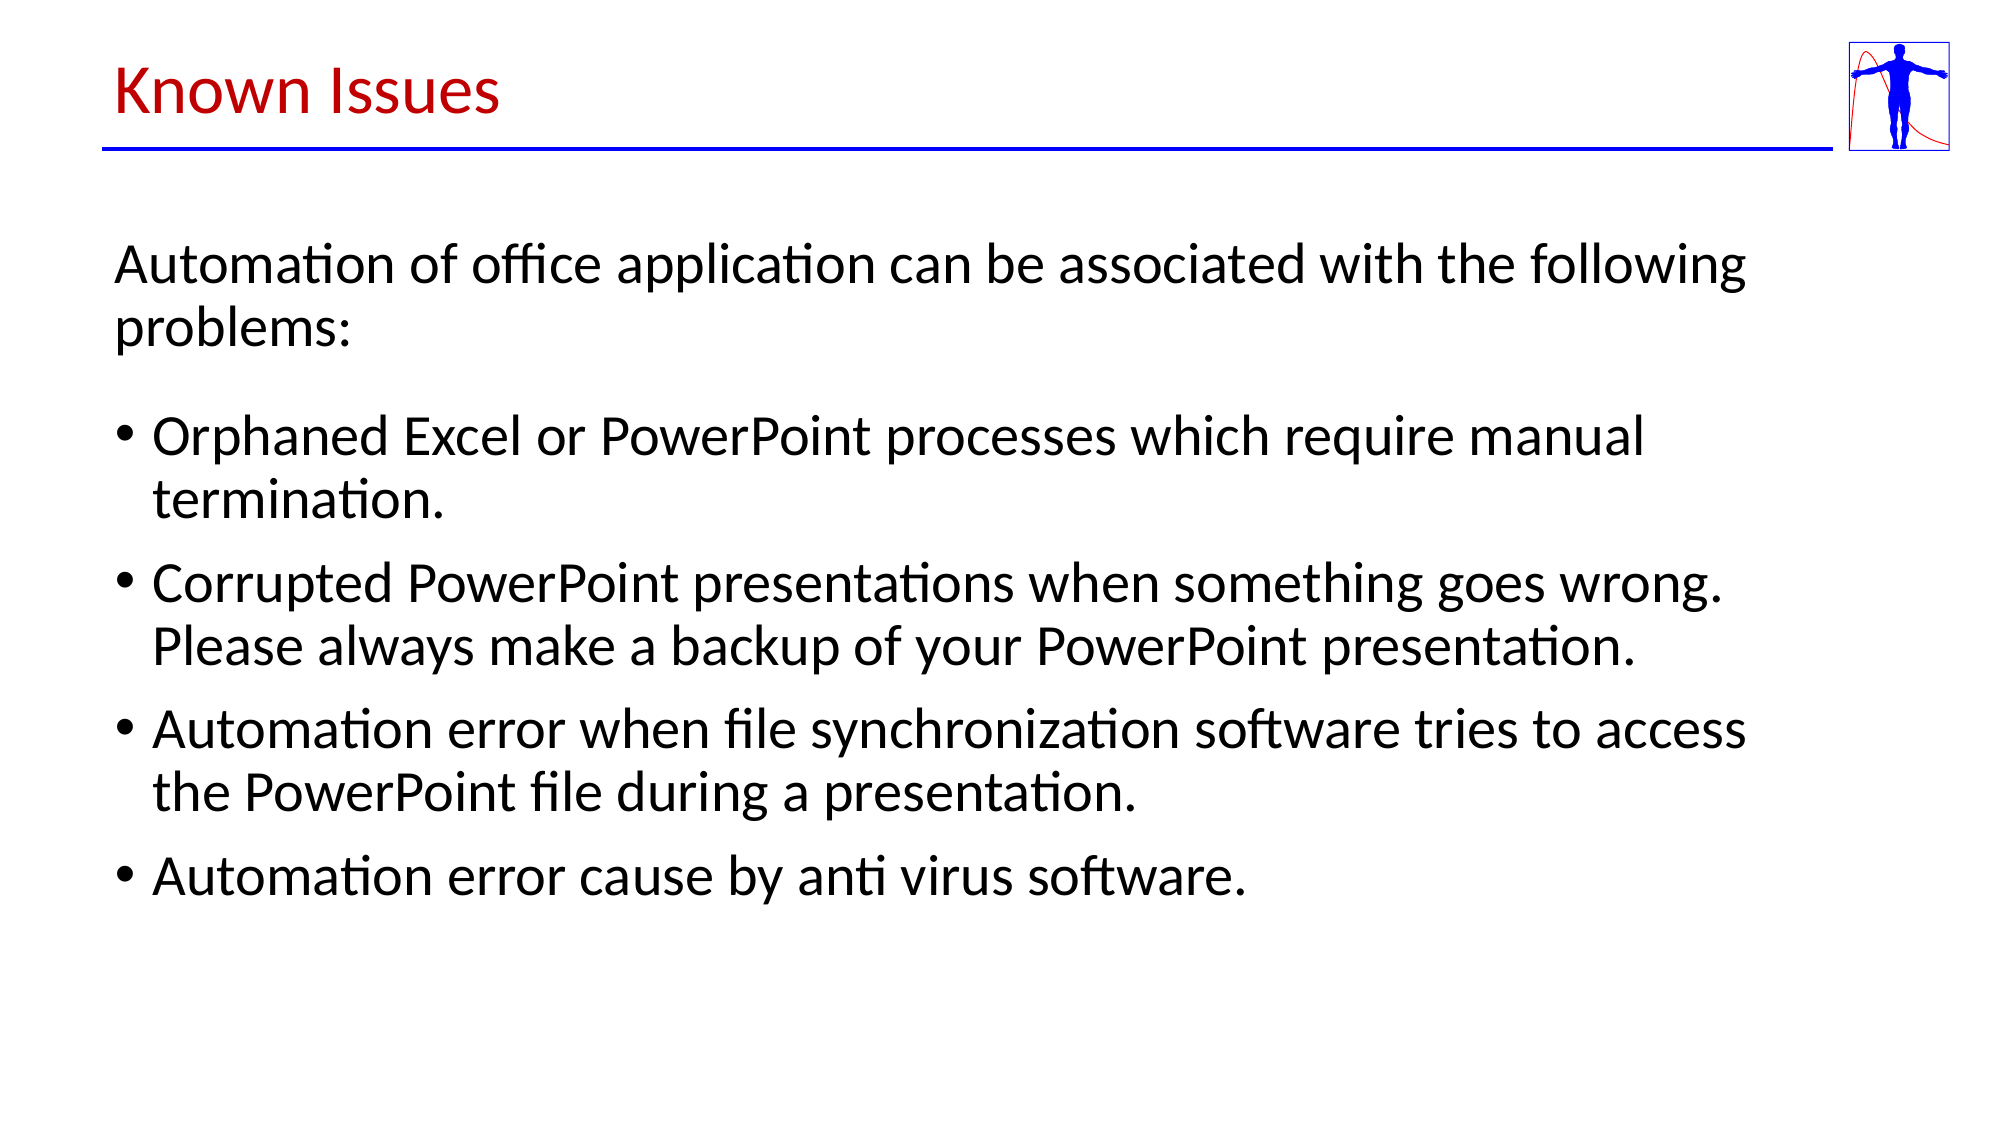

# Known Issues
Automation of office application can be associated with the following problems:
Orphaned Excel or PowerPoint processes which require manual termination.
Corrupted PowerPoint presentations when something goes wrong. Please always make a backup of your PowerPoint presentation.
Automation error when file synchronization software tries to access the PowerPoint file during a presentation.
Automation error cause by anti virus software.